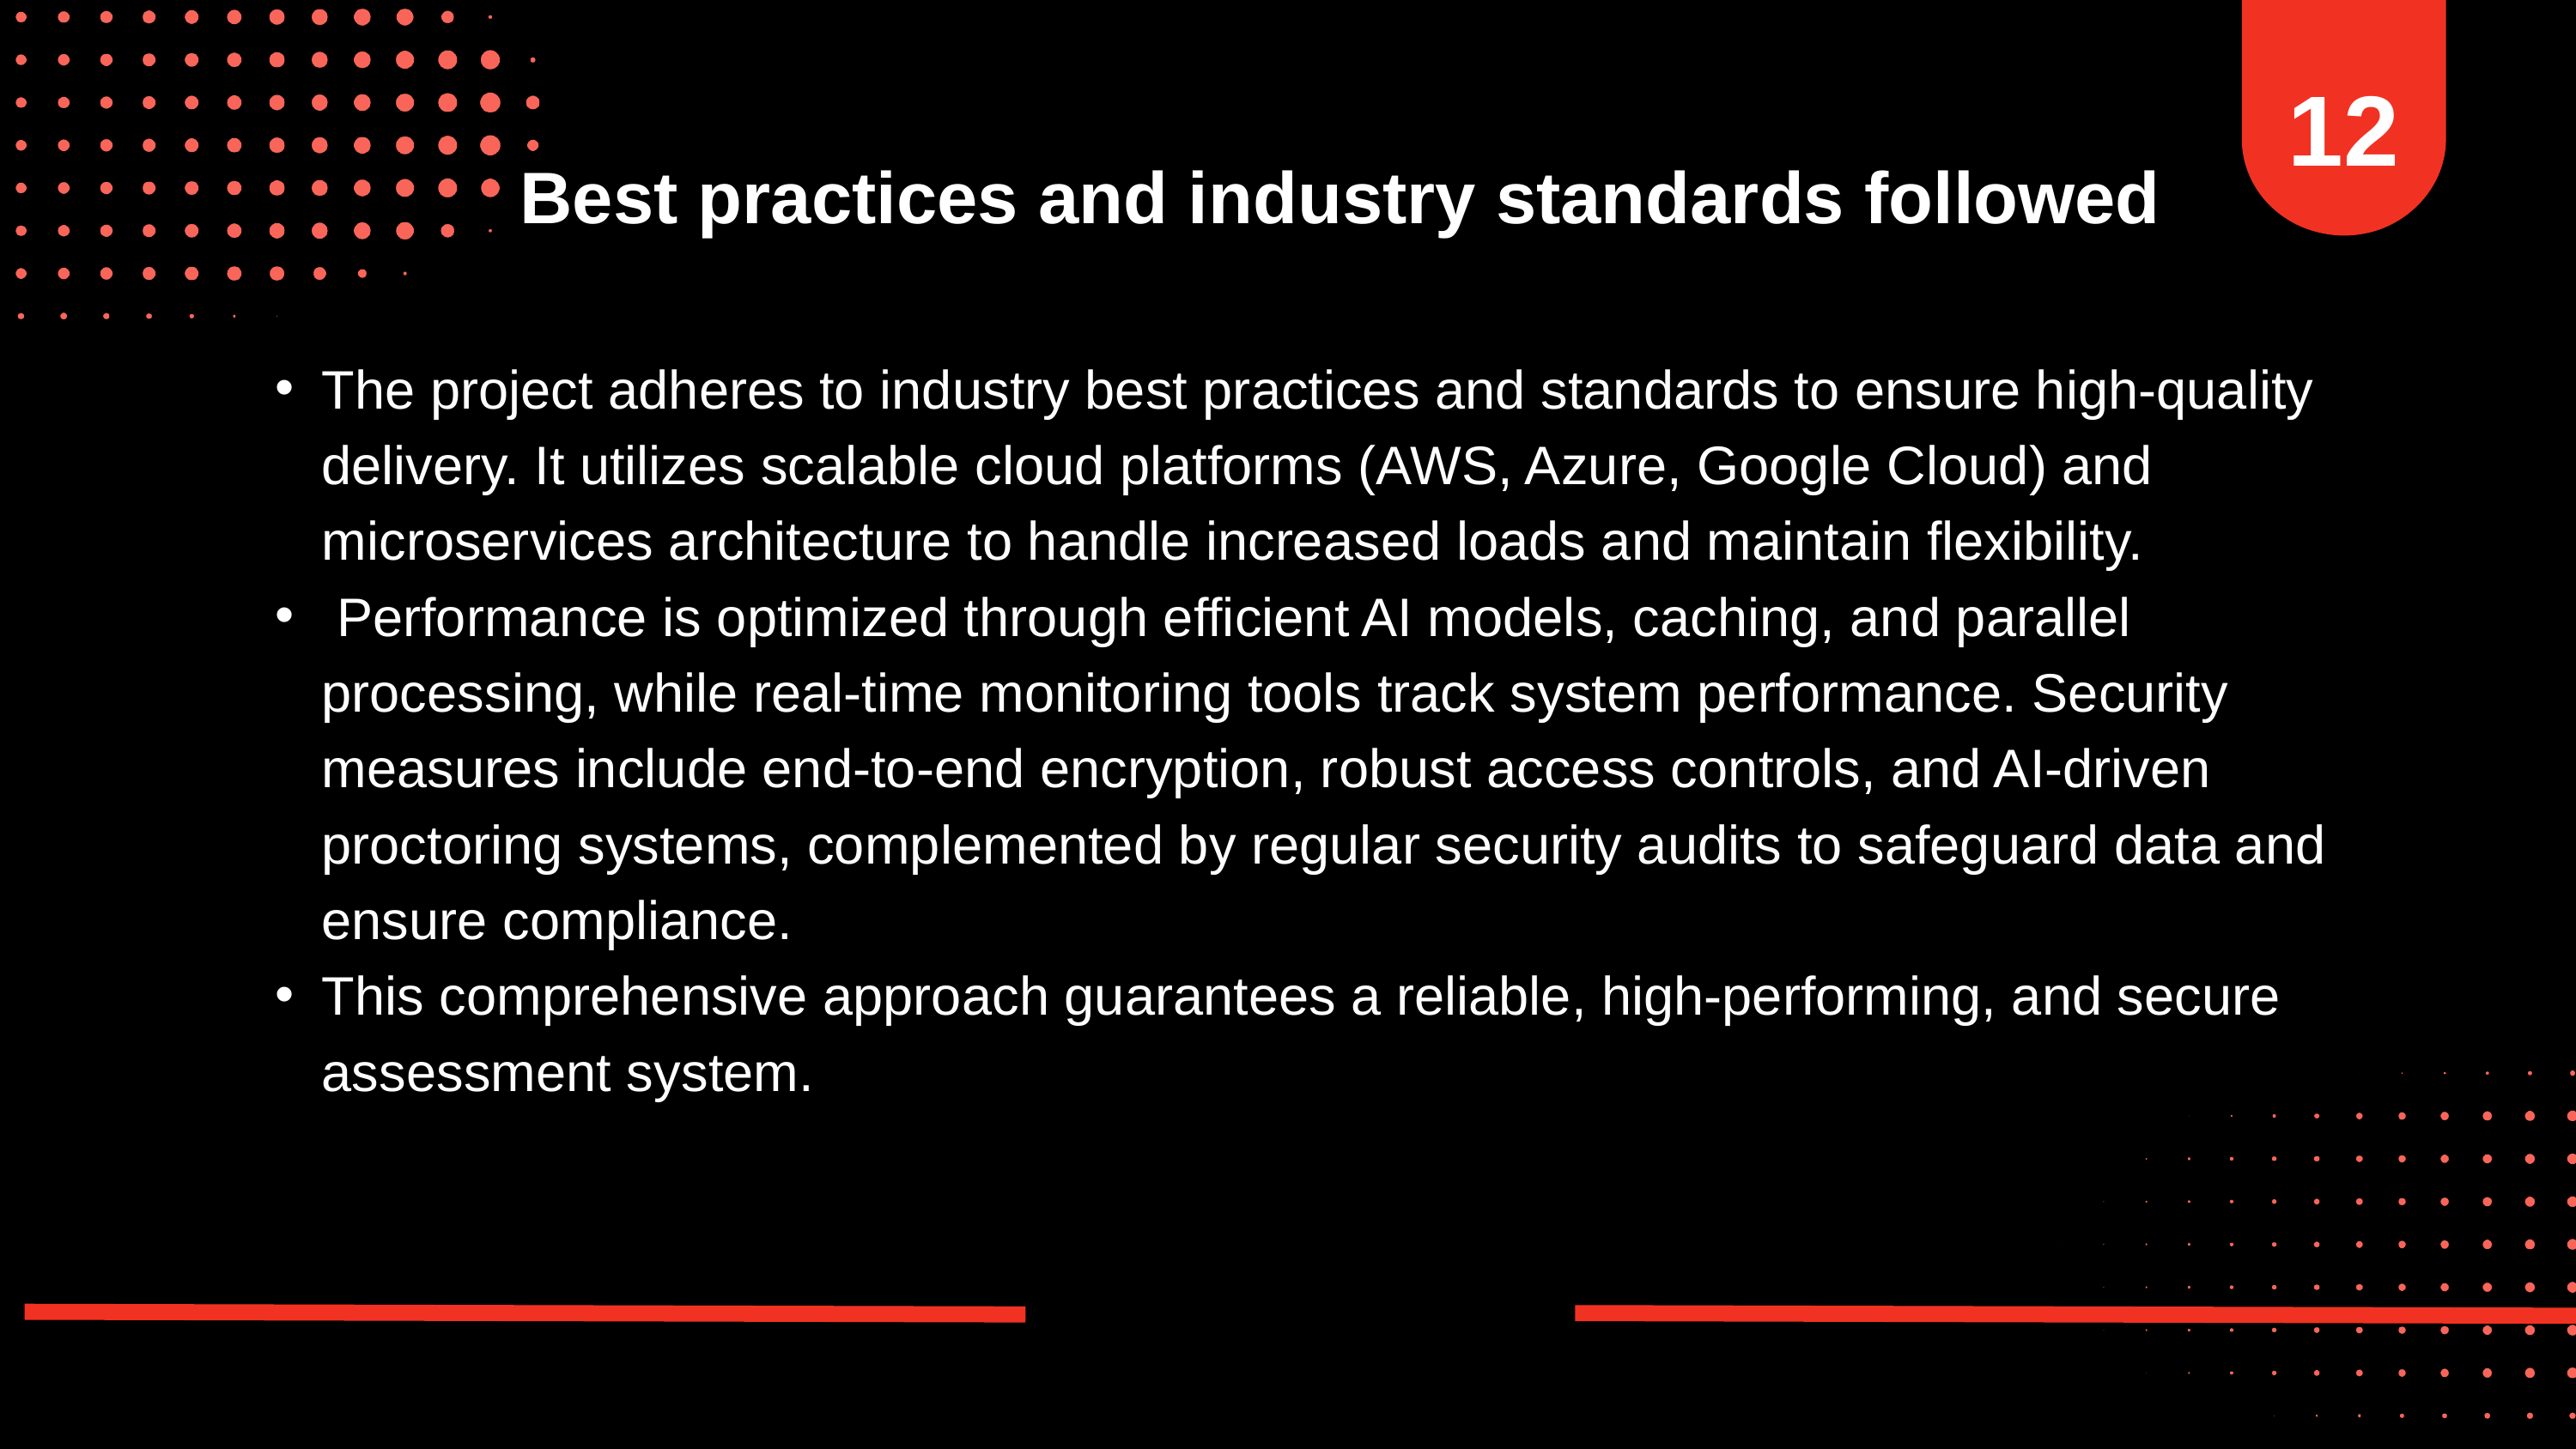

12

Best practices and industry standards followed

The project adheres to industry best practices and standards to ensure high-quality delivery. It utilizes scalable cloud platforms (AWS, Azure, Google Cloud) and microservices architecture to handle increased loads and maintain flexibility.
 Performance is optimized through efficient AI models, caching, and parallel processing, while real-time monitoring tools track system performance. Security measures include end-to-end encryption, robust access controls, and AI-driven proctoring systems, complemented by regular security audits to safeguard data and ensure compliance.
This comprehensive approach guarantees a reliable, high-performing, and secure assessment system.